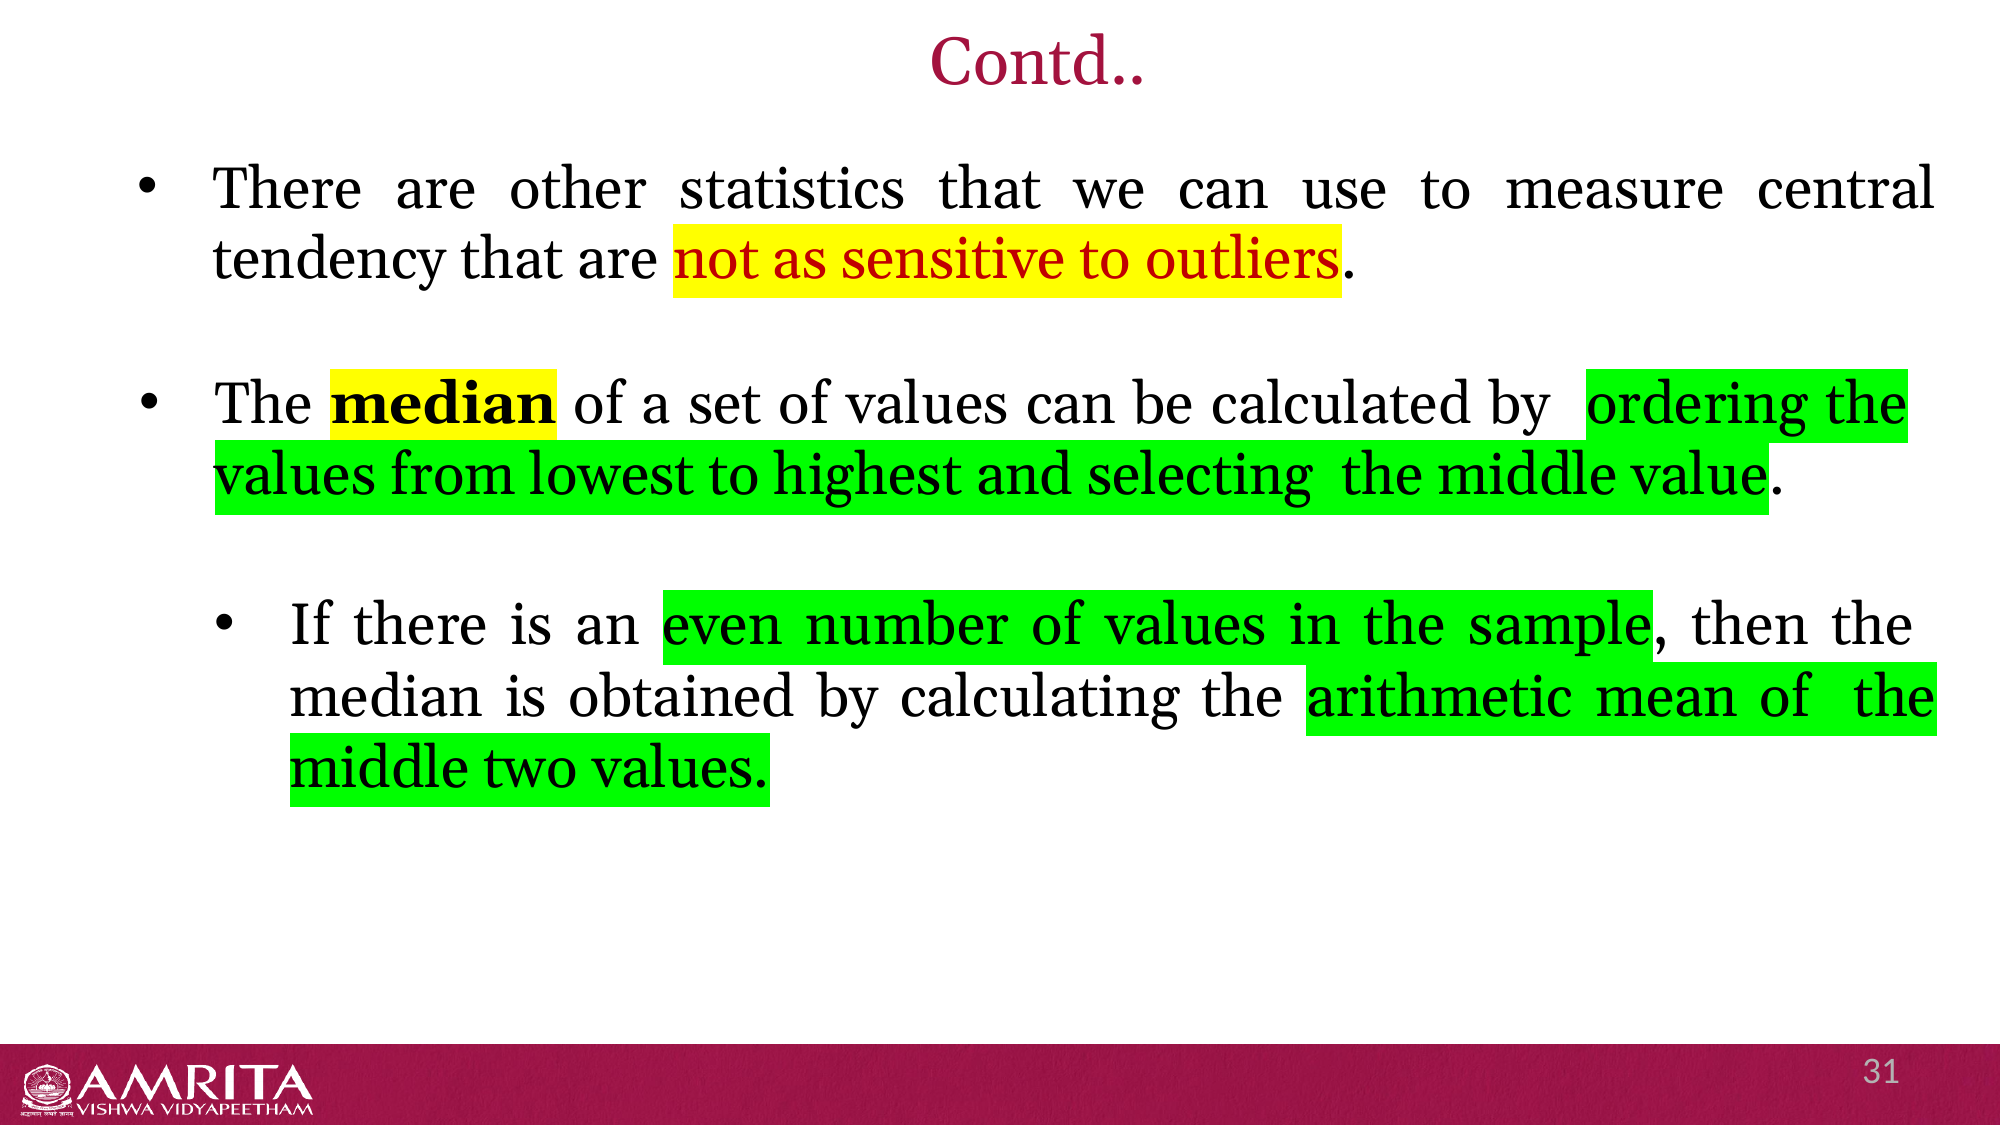

# Contd..
There are other statistics that we can use to measure central tendency that are not as sensitive to outliers.

The median of a set of values can be calculated by  ordering the values from lowest to highest and selecting  the middle value.

If there is an even number of values in the sample, then the  median is obtained by calculating the arithmetic mean of  the middle two values.

31